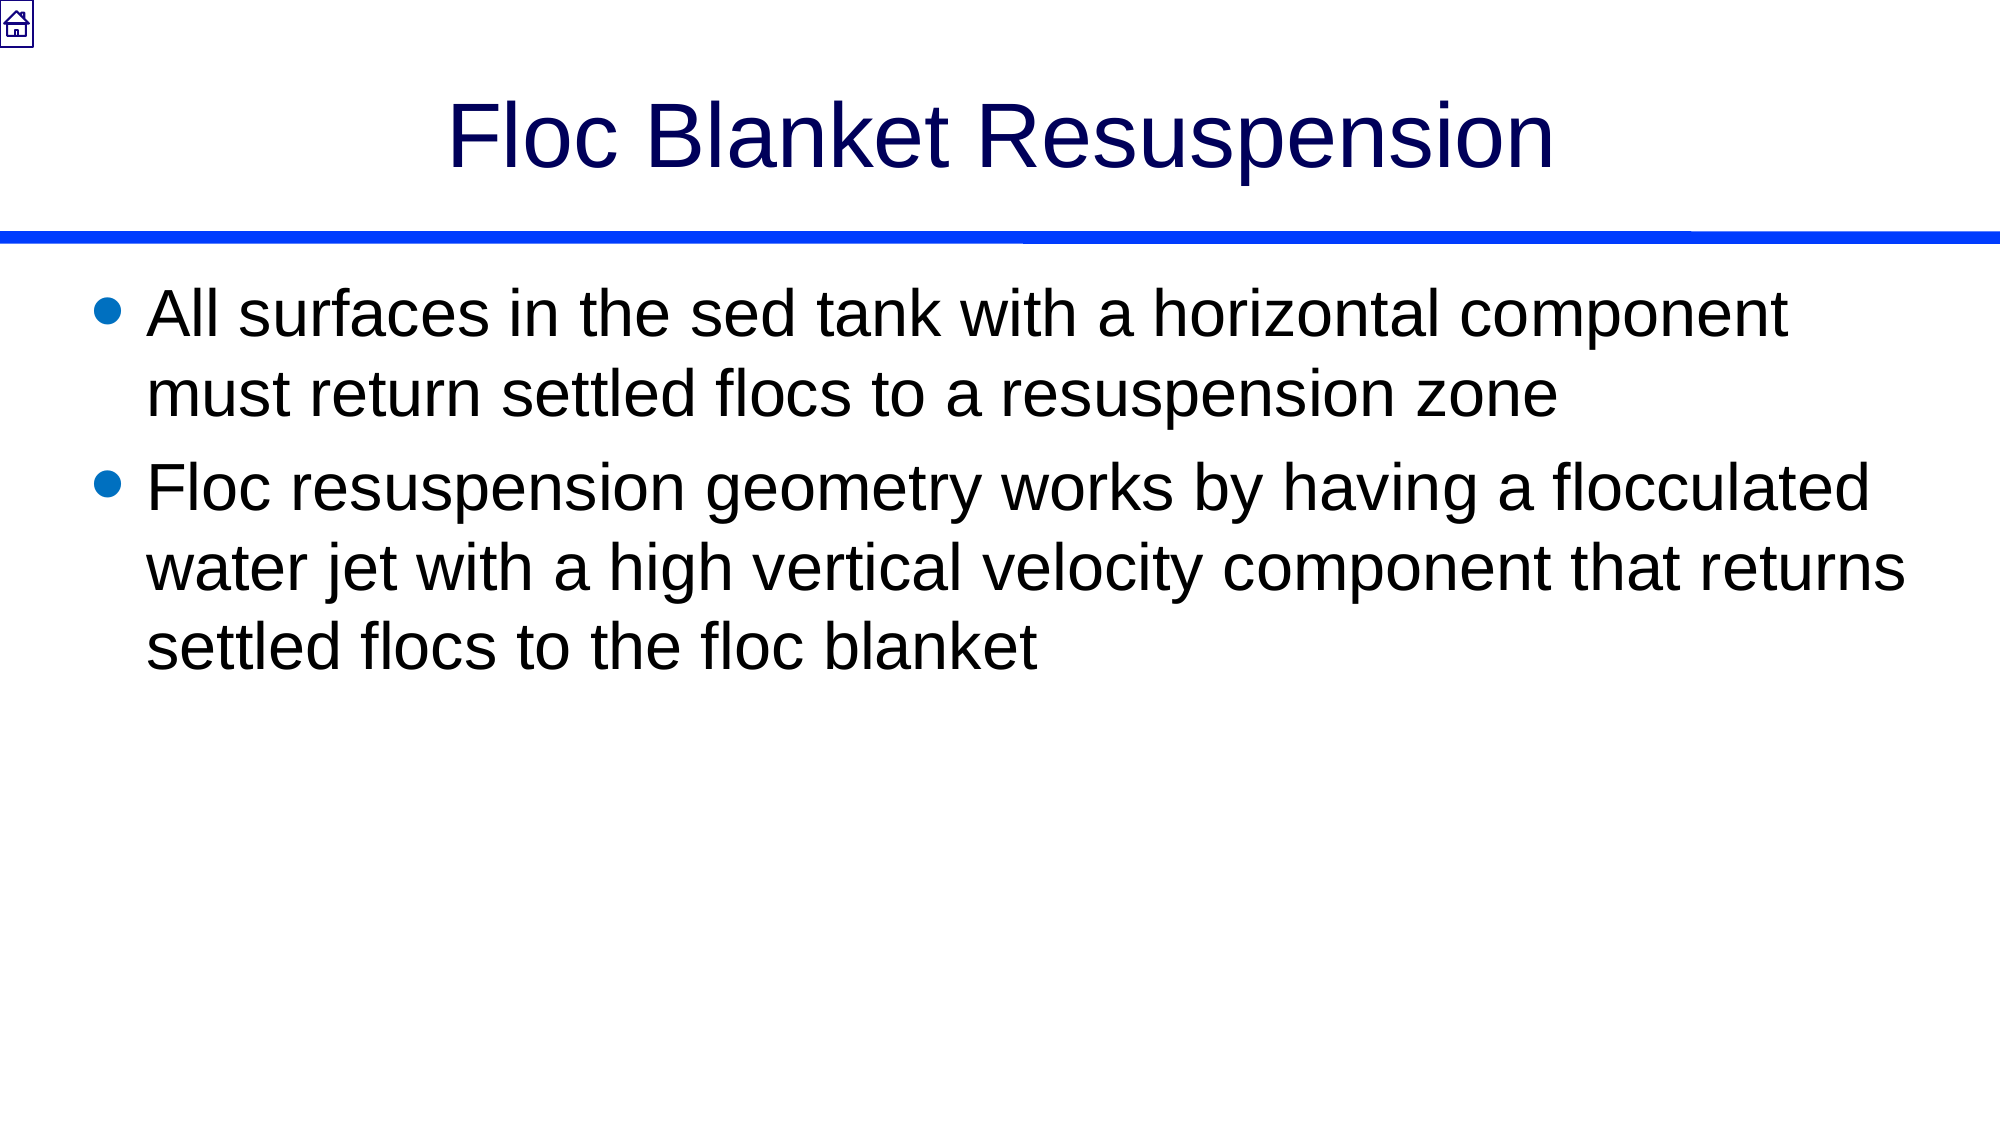

# Floc Blanket Resuspension
All surfaces in the sed tank with a horizontal component must return settled flocs to a resuspension zone
Floc resuspension geometry works by having a flocculated water jet with a high vertical velocity component that returns settled flocs to the floc blanket